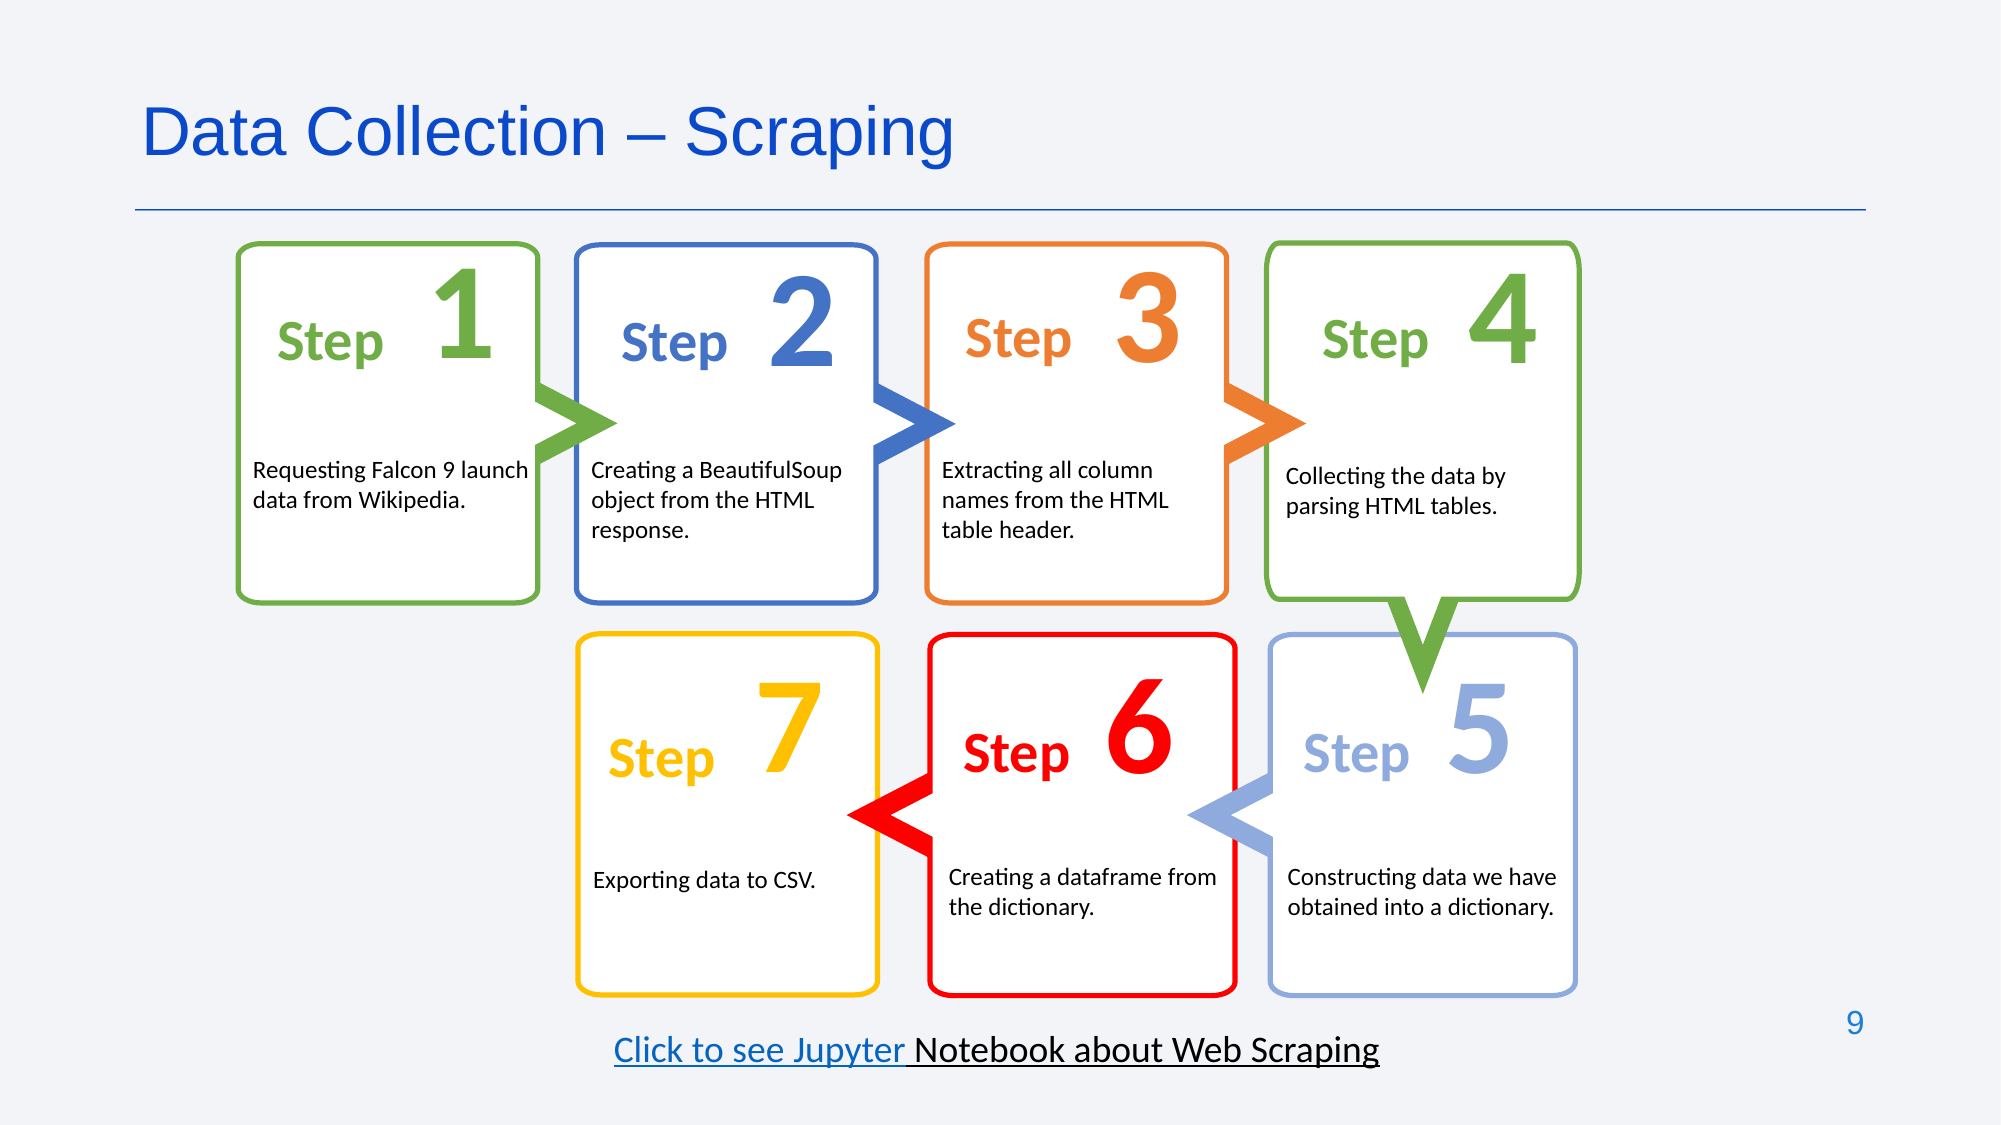

Data Collection – Scraping
1
Step

Requesting Falcon 9 launch data from Wikipedia.

3
Step

Extracting all column
names from the HTML
table header.

4
Step

2
Step

Creating a BeautifulSoup object from the HTML response.

5
Step
Collecting the data by parsing HTML tables.

7
Step

6
Step

5
Step
Creating a dataframe from the dictionary.
Constructing data we have obtained into a dictionary.
Exporting data to CSV.
9
Click to see Jupyter Notebook about Web Scraping